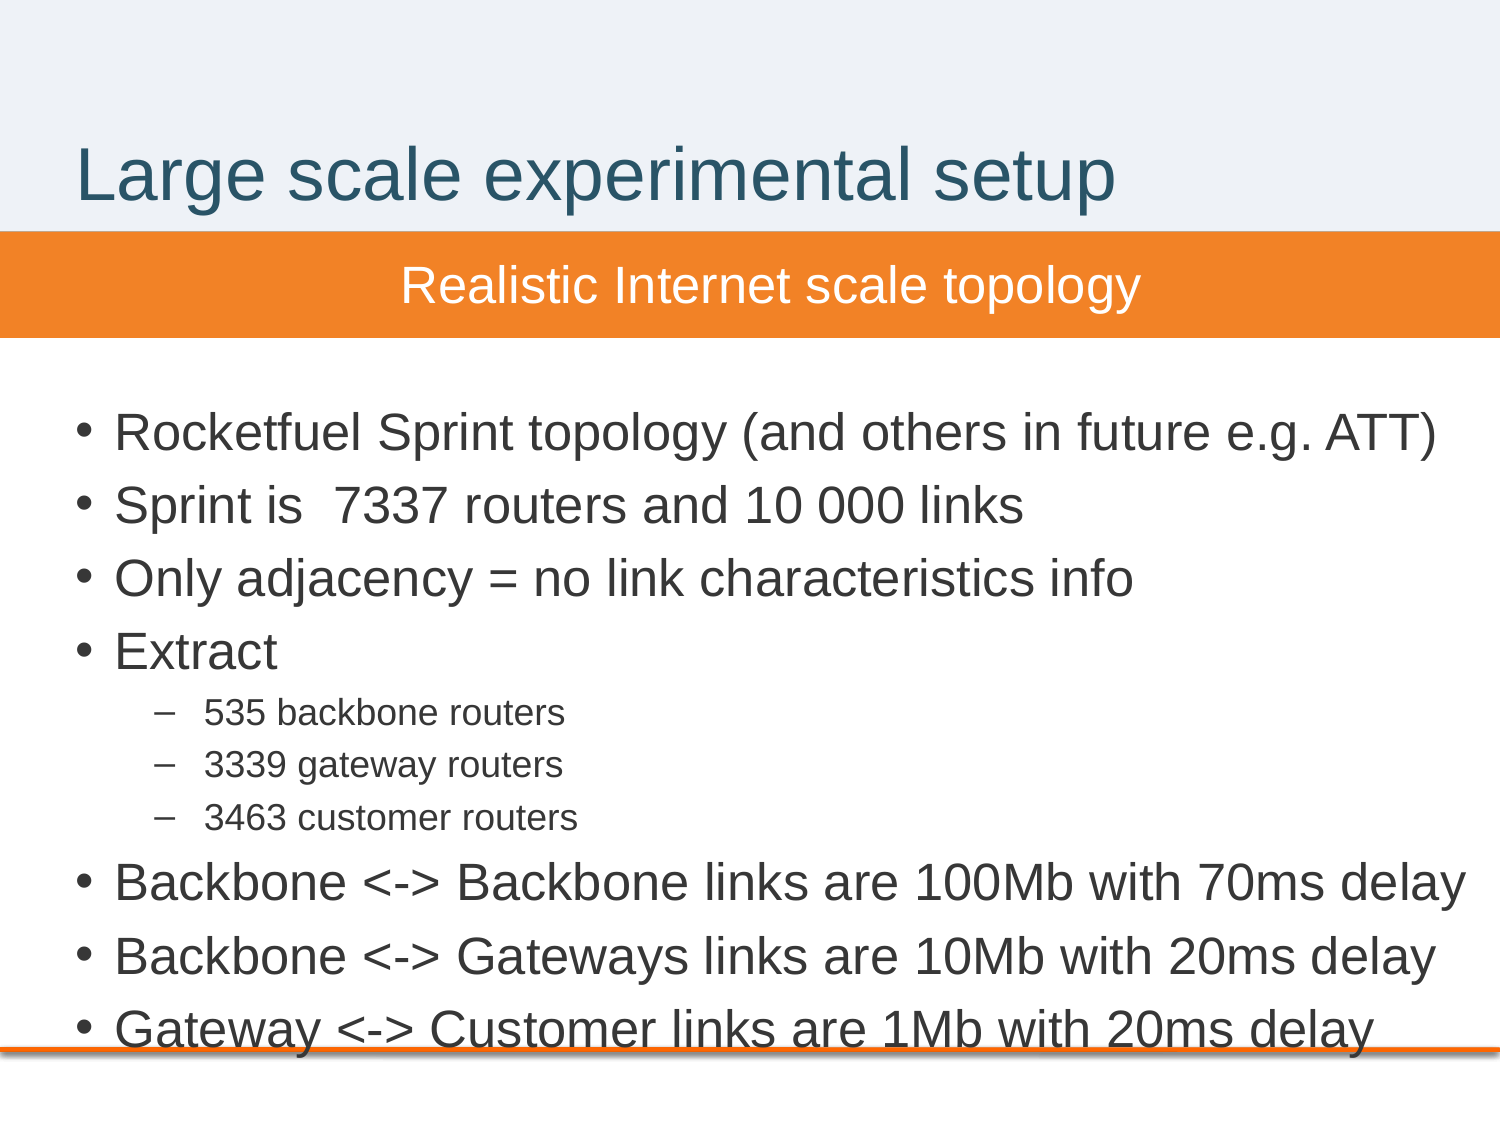

# Large scale experimental setup

Realistic Internet scale topology

Rocketfuel Sprint topology (and others in future e.g. ATT)
Sprint is  7337 routers and 10 000 links
Only adjacency = no link characteristics info
Extract
535 backbone routers
3339 gateway routers
3463 customer routers
Backbone <-> Backbone links are 100Mb with 70ms delay
Backbone <-> Gateways links are 10Mb with 20ms delay
Gateway <-> Customer links are 1Mb with 20ms delay